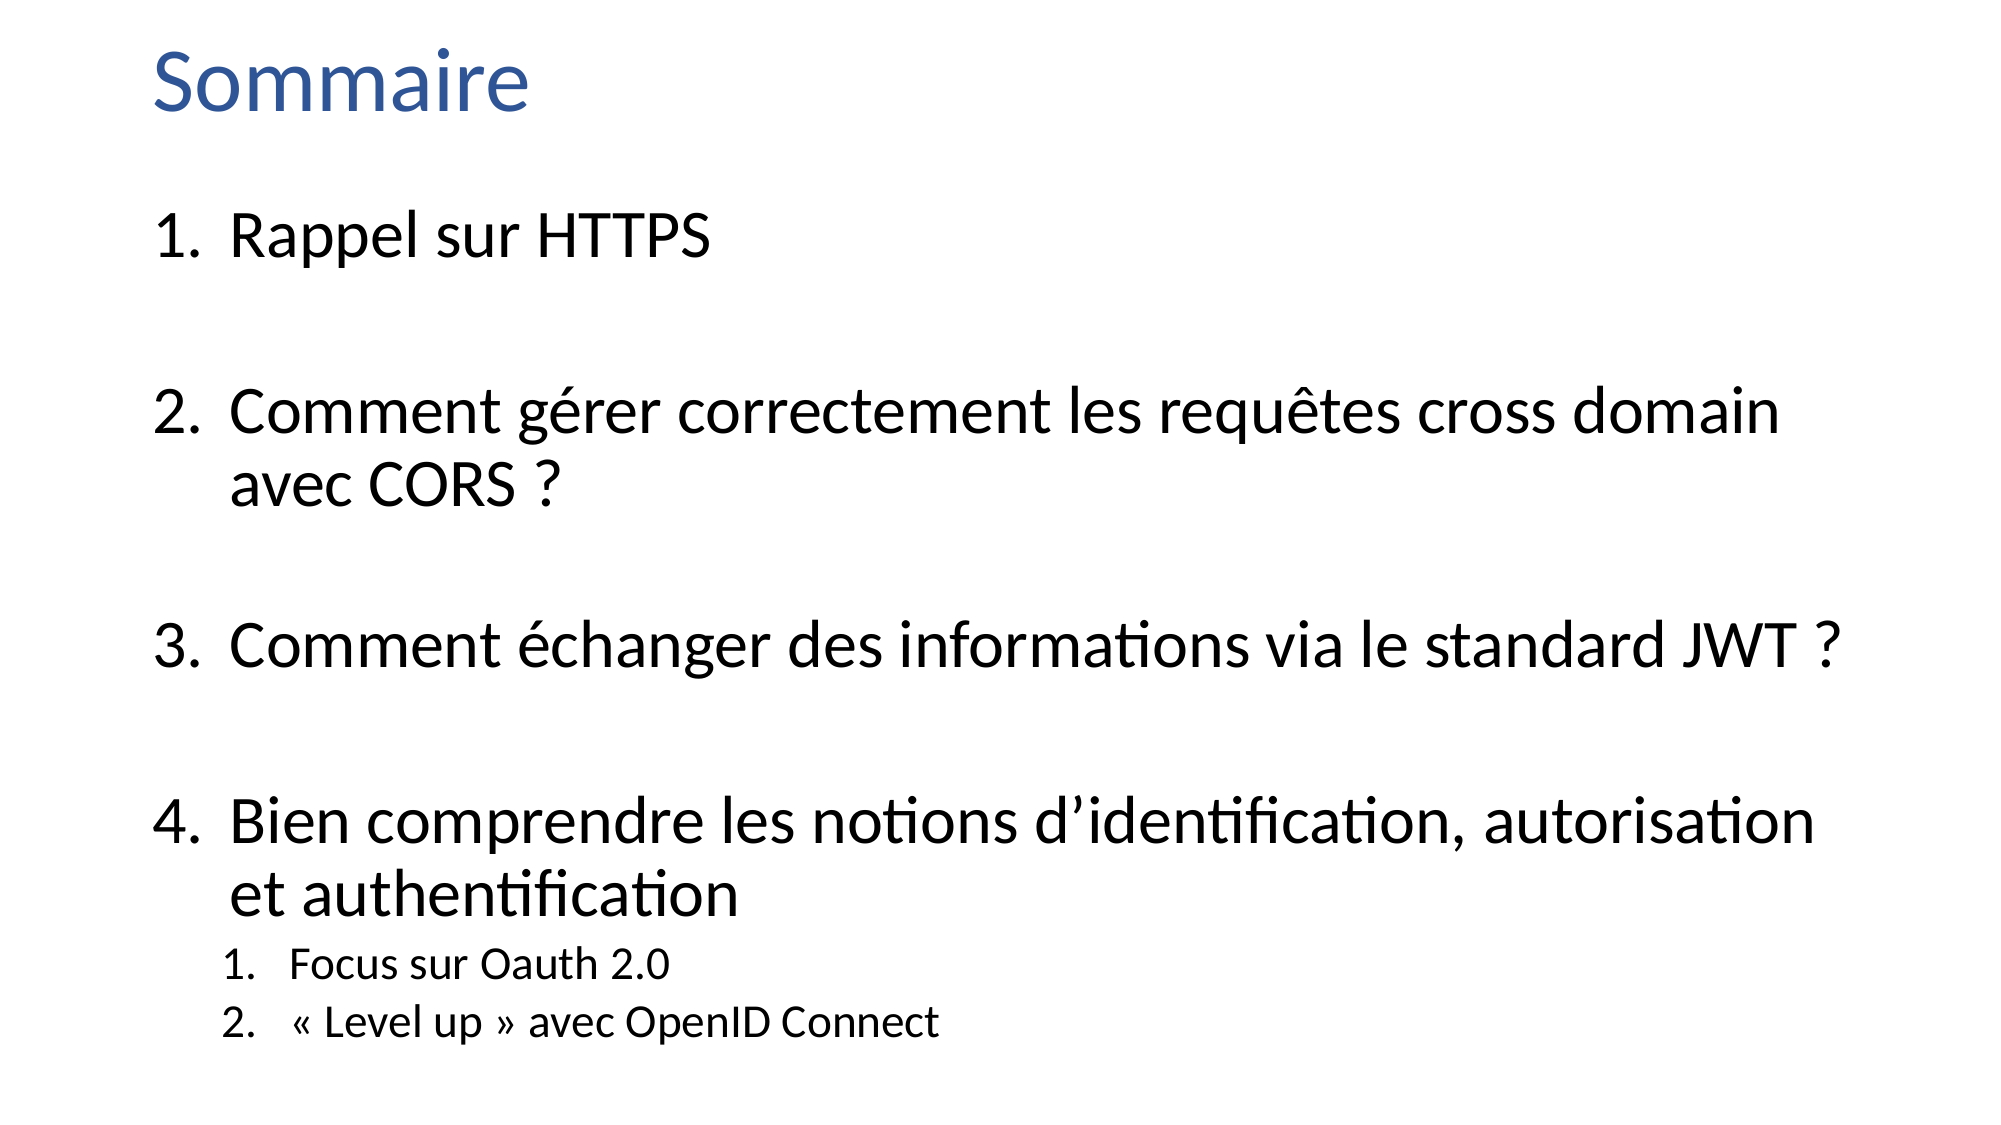

# Sommaire
Rappel sur HTTPS

Comment gérer correctement les requêtes cross domain avec CORS ?

Comment échanger des informations via le standard JWT ?

Bien comprendre les notions d’identification, autorisation et authentification
Focus sur Oauth 2.0
« Level up » avec OpenID Connect